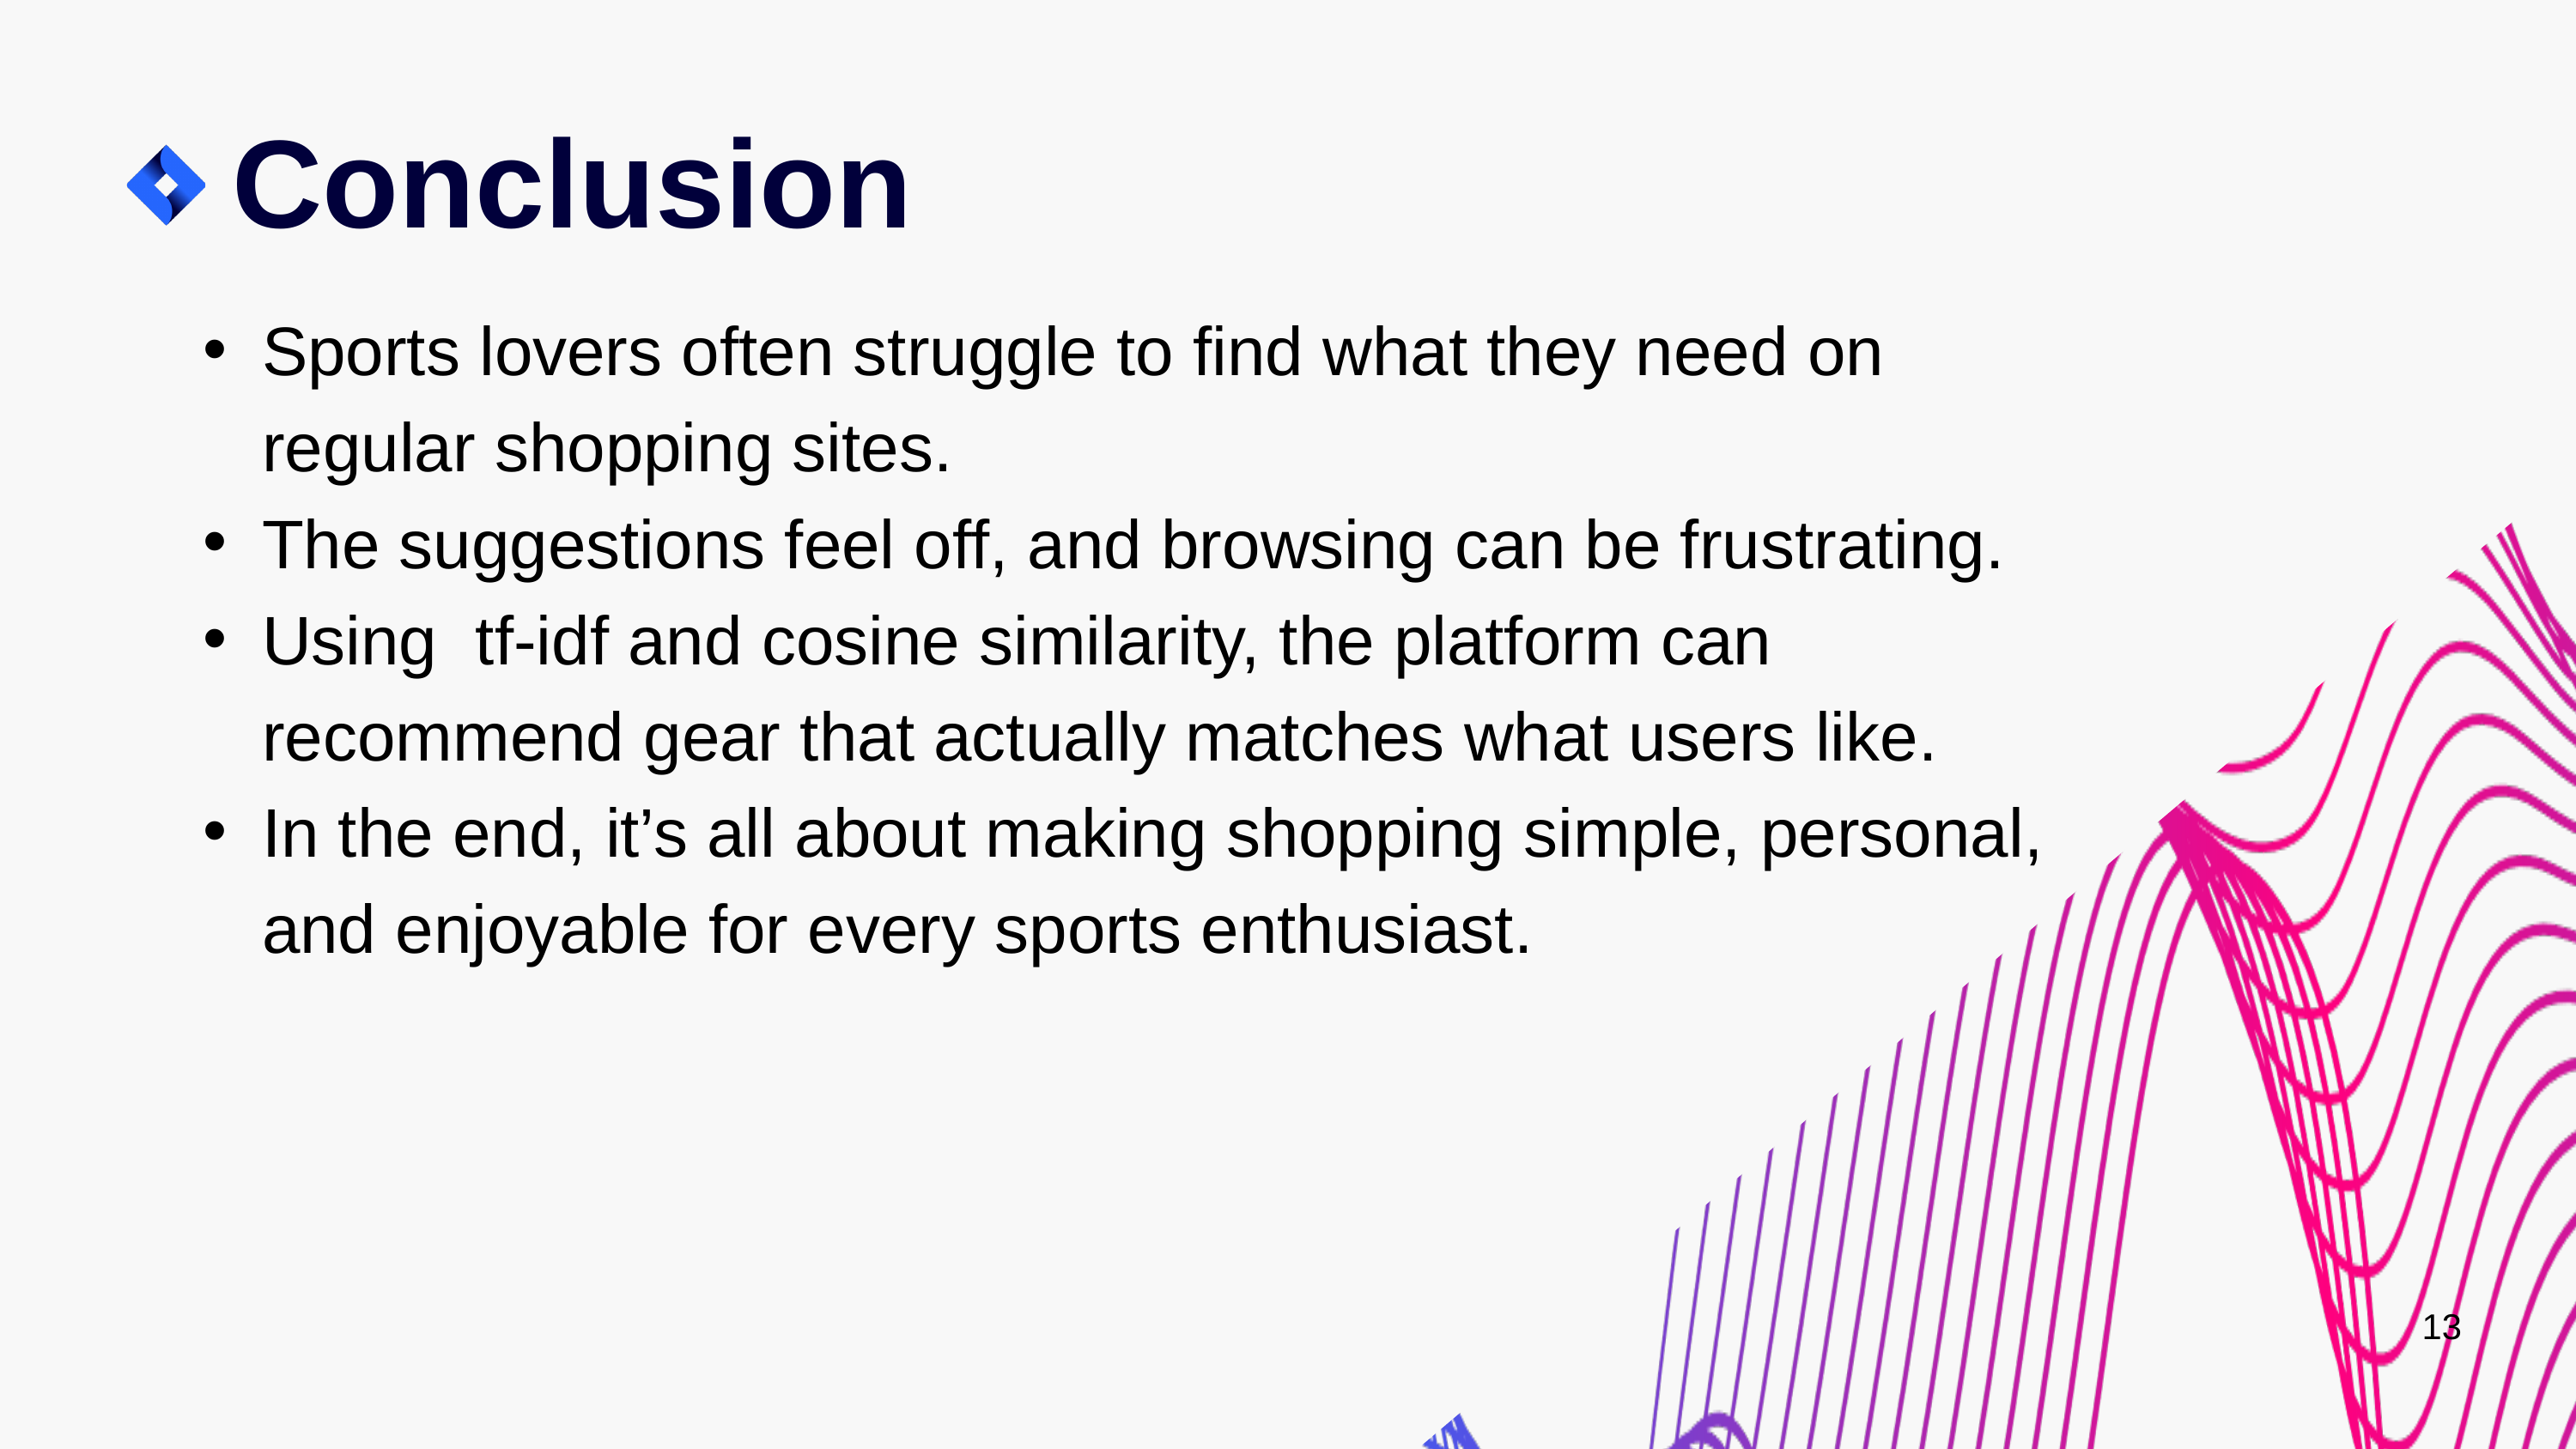

Conclusion

Sports lovers often struggle to find what they need on regular shopping sites.
The suggestions feel off, and browsing can be frustrating.
Using  tf-idf and cosine similarity, the platform can recommend gear that actually matches what users like.
In the end, it’s all about making shopping simple, personal, and enjoyable for every sports enthusiast.

13